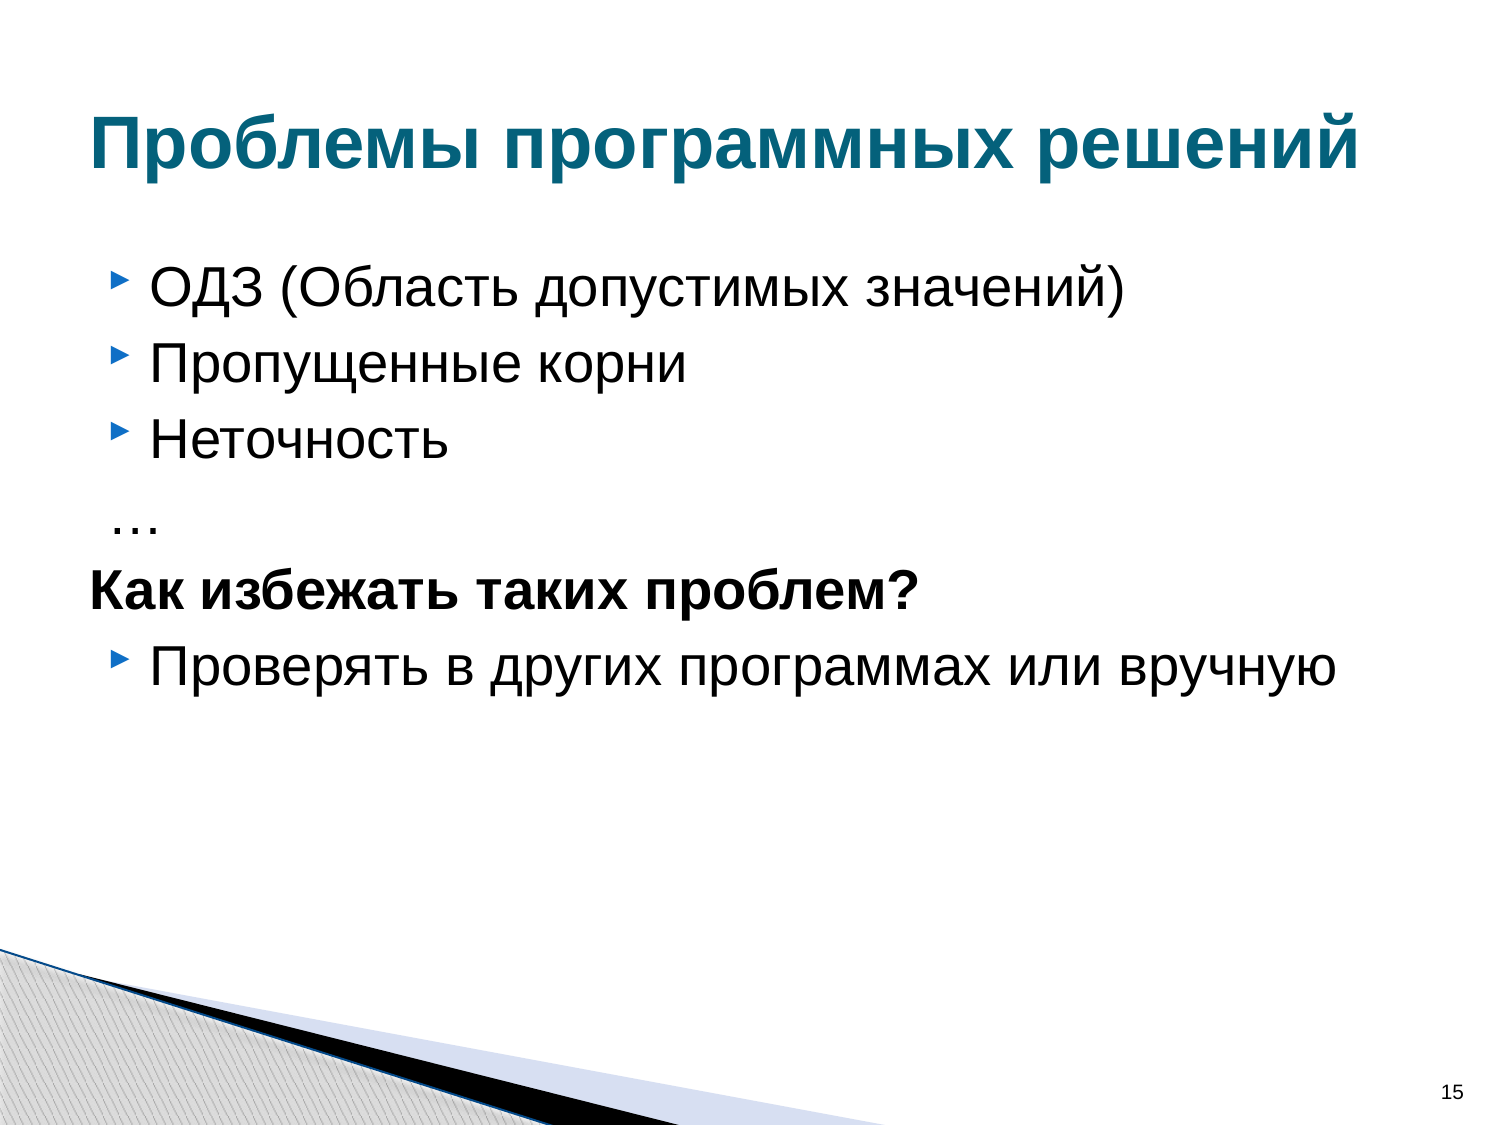

# Проблемы программных решений
ОДЗ (Область допустимых значений)
Пропущенные корни
Неточность
…
Как избежать таких проблем?
Проверять в других программах или вручную
15